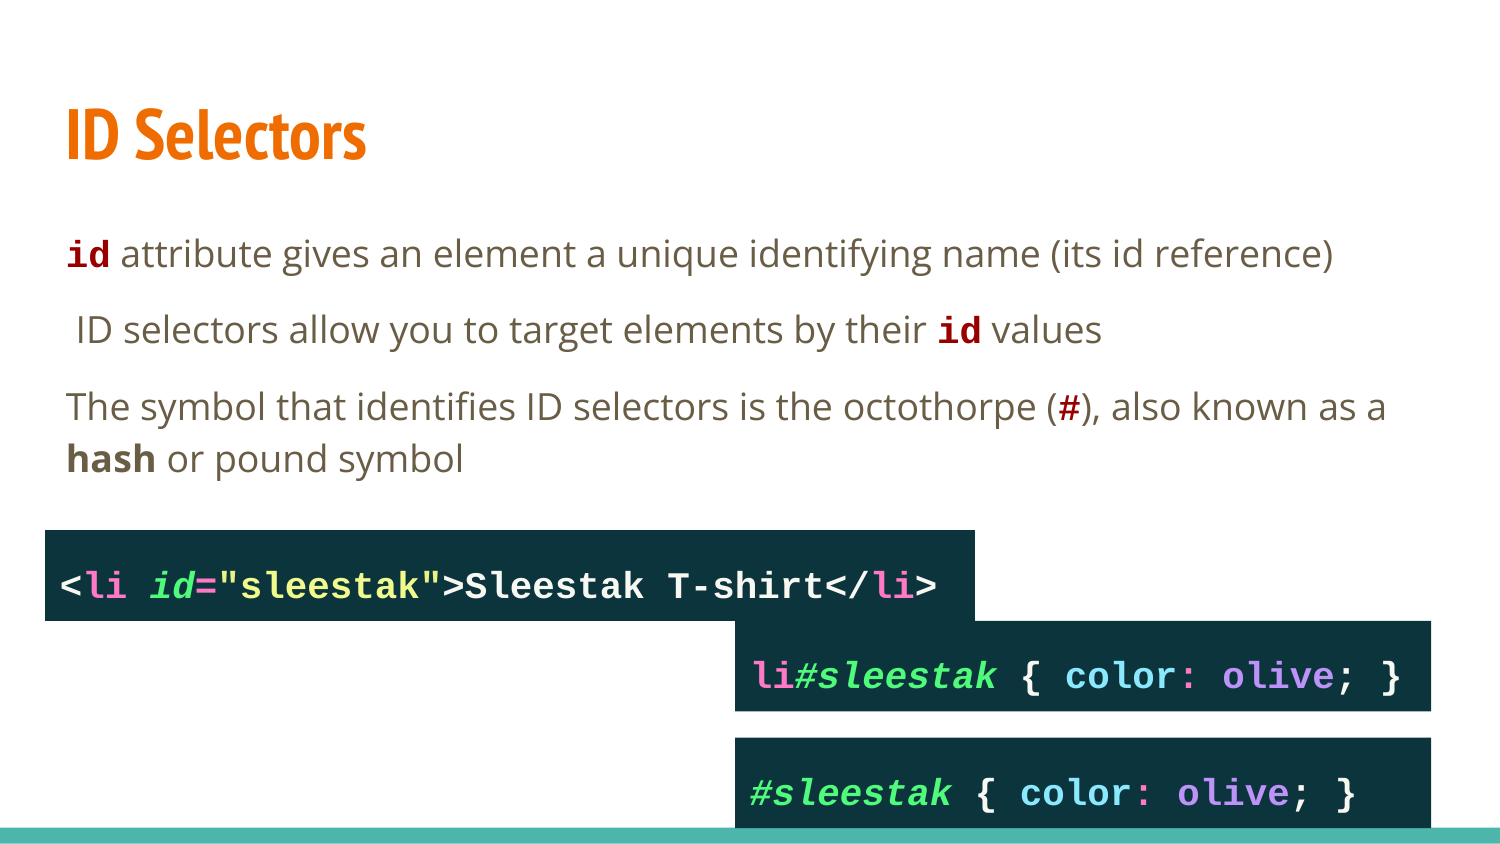

ID Selectors
id attribute gives an element a unique identifying name (its id reference)
 ID selectors allow you to target elements by their id values
The symbol that identifies ID selectors is the octothorpe (#), also known as a hash or pound symbol

<li id="sleestak">Sleestak T-shirt</li>
li#sleestak { color: olive; }
#sleestak { color: olive; }